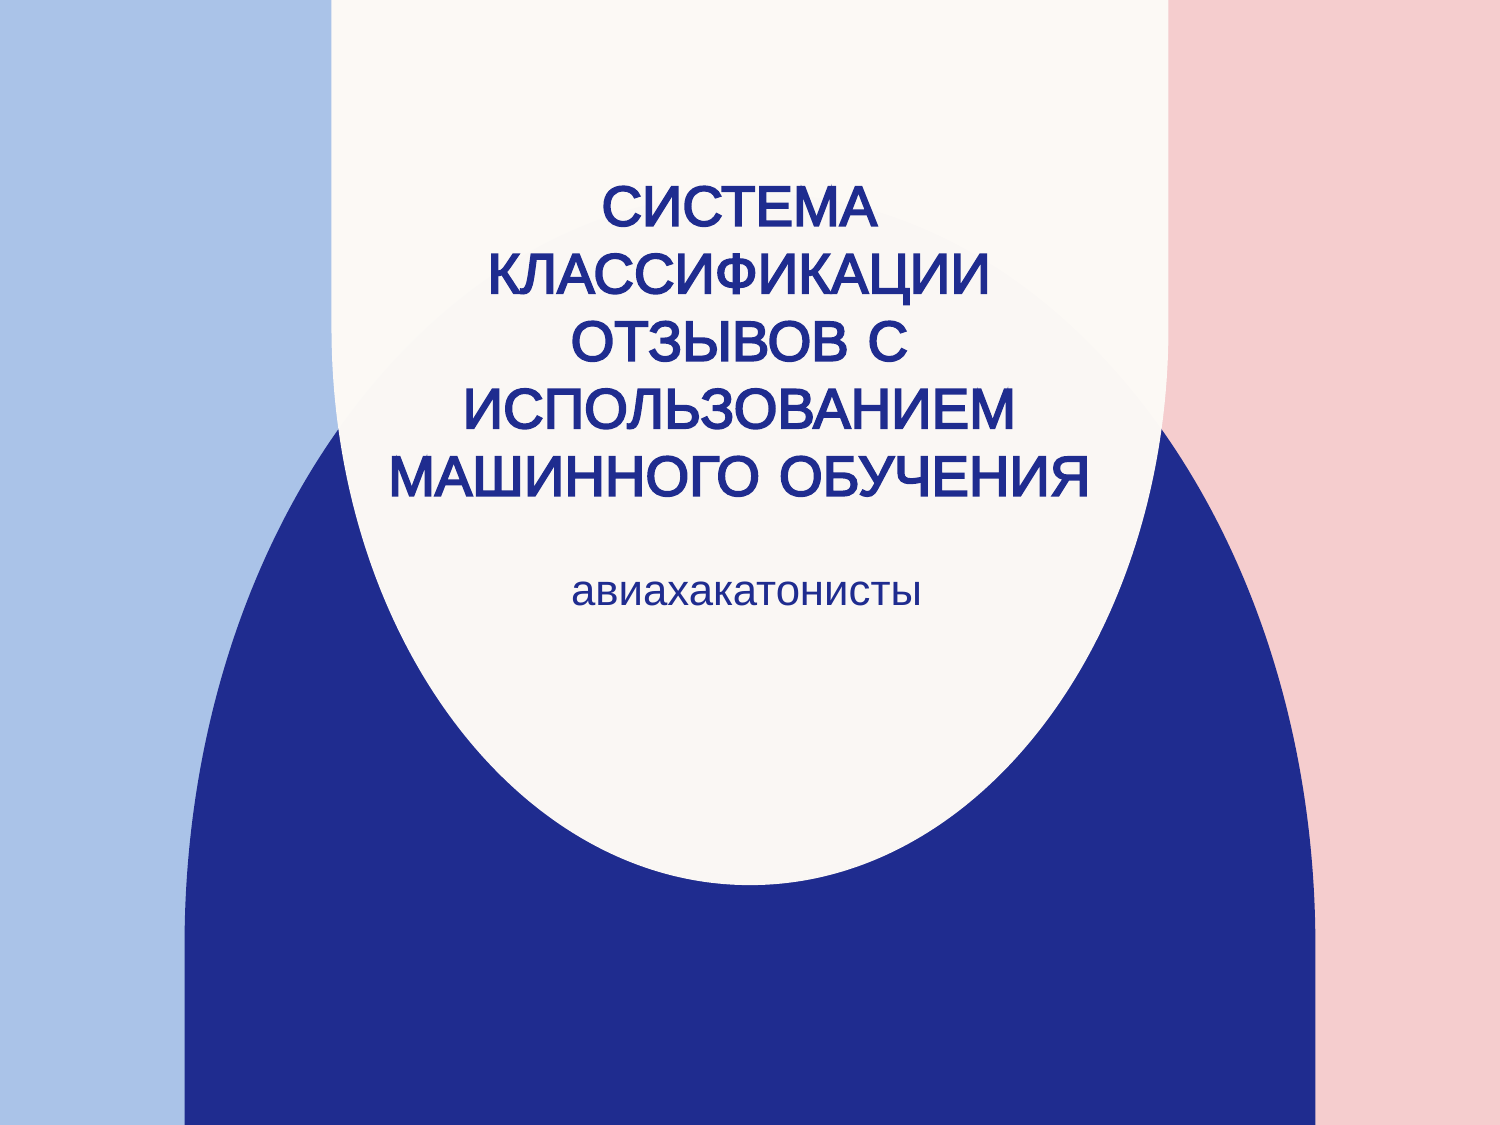

# Система классификации отзывов с использованием машинного обучения
авиахакатонисты